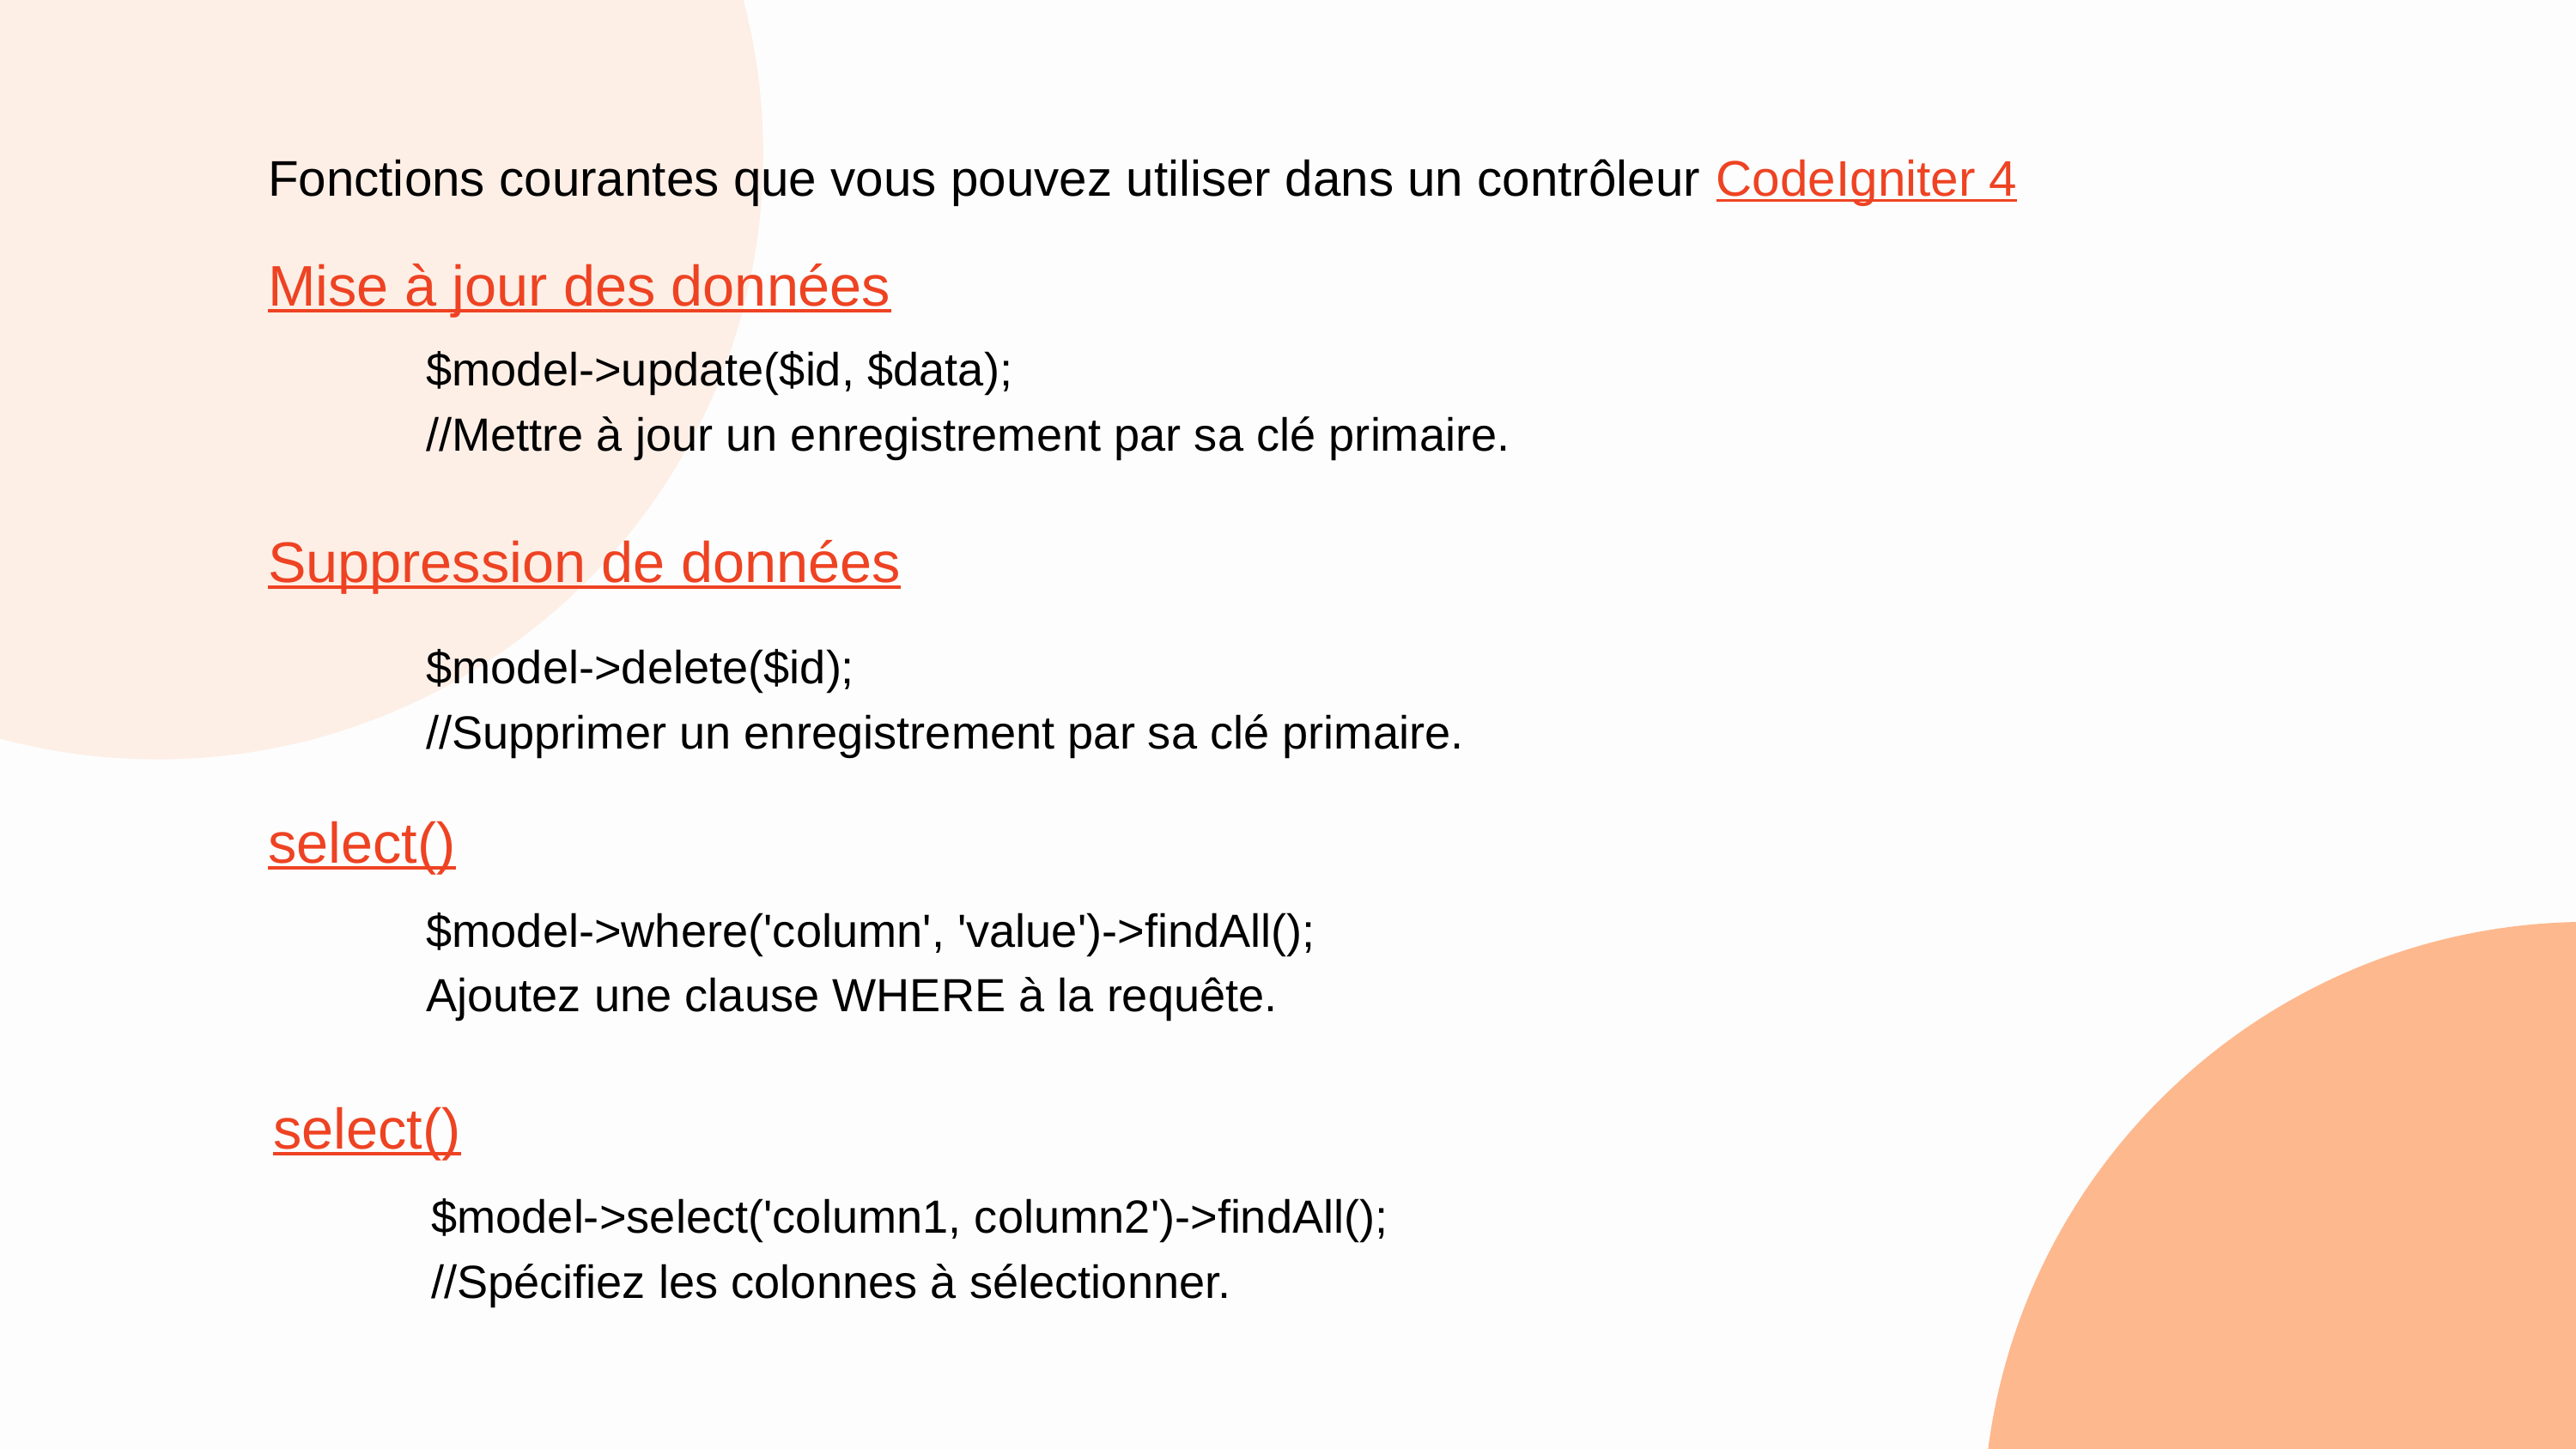

Fonctions courantes que vous pouvez utiliser dans un contrôleur CodeIgniter 4
Mise à jour des données
$model->update($id, $data);
//Mettre à jour un enregistrement par sa clé primaire.
Suppression de données
$model->delete($id);
//Supprimer un enregistrement par sa clé primaire.
select()
$model->where('column', 'value')->findAll();
Ajoutez une clause WHERE à la requête.

select()
$model->select('column1, column2')->findAll();
//Spécifiez les colonnes à sélectionner.